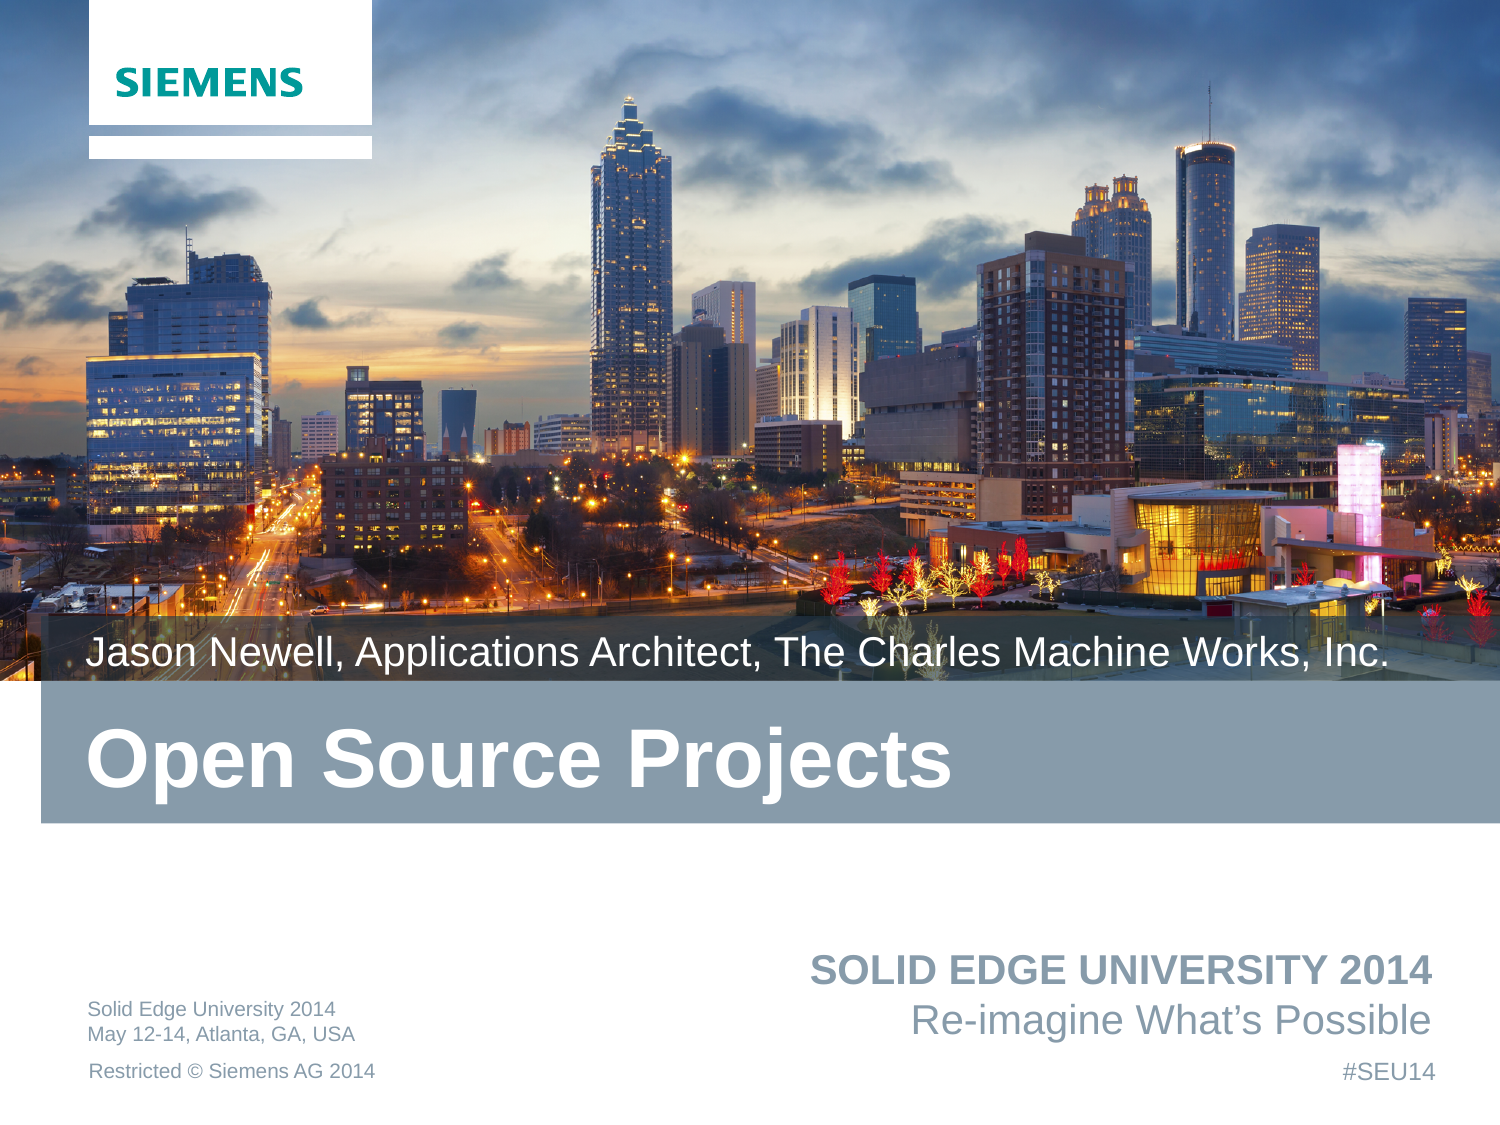

Jason Newell, Applications Architect, The Charles Machine Works, Inc.
# Open Source Projects